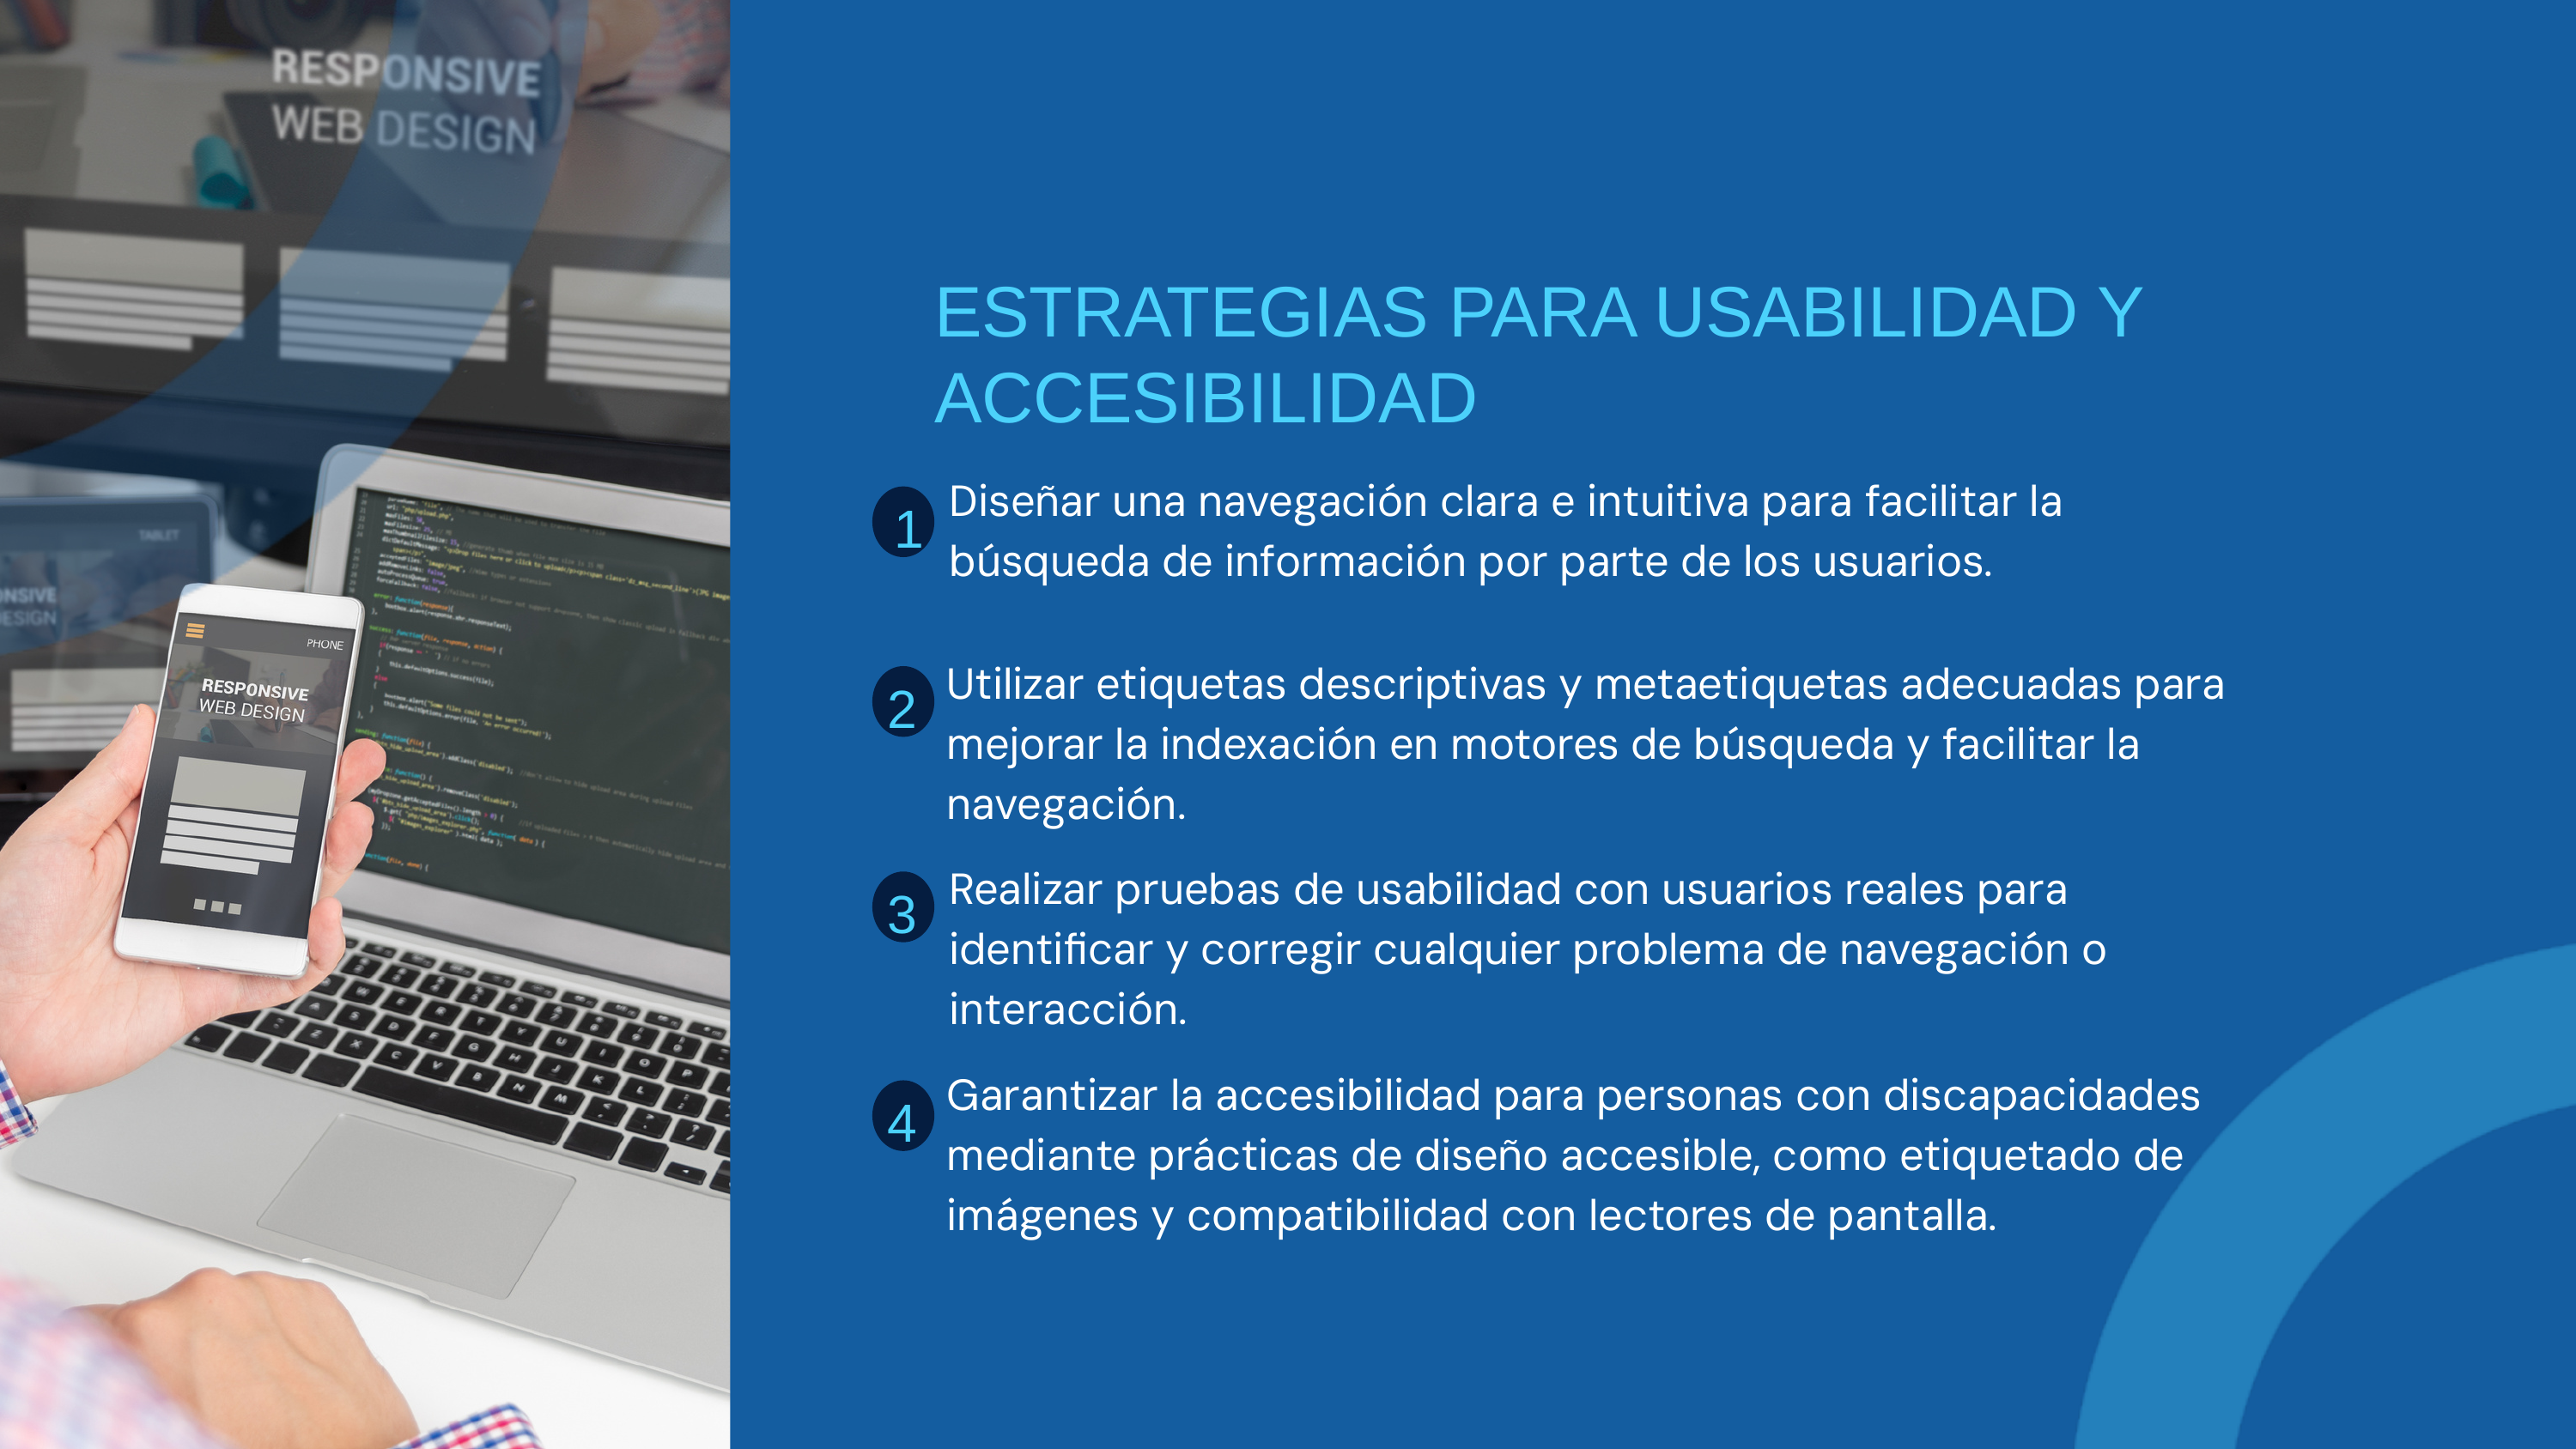

ESTRATEGIAS PARA USABILIDAD Y ACCESIBILIDAD
Diseñar una navegación clara e intuitiva para facilitar la búsqueda de información por parte de los usuarios.
1

Utilizar etiquetas descriptivas y metaetiquetas adecuadas para mejorar la indexación en motores de búsqueda y facilitar la navegación.
2

Realizar pruebas de usabilidad con usuarios reales para identificar y corregir cualquier problema de navegación o interacción.
3

Garantizar la accesibilidad para personas con discapacidades mediante prácticas de diseño accesible, como etiquetado de imágenes y compatibilidad con lectores de pantalla.
4